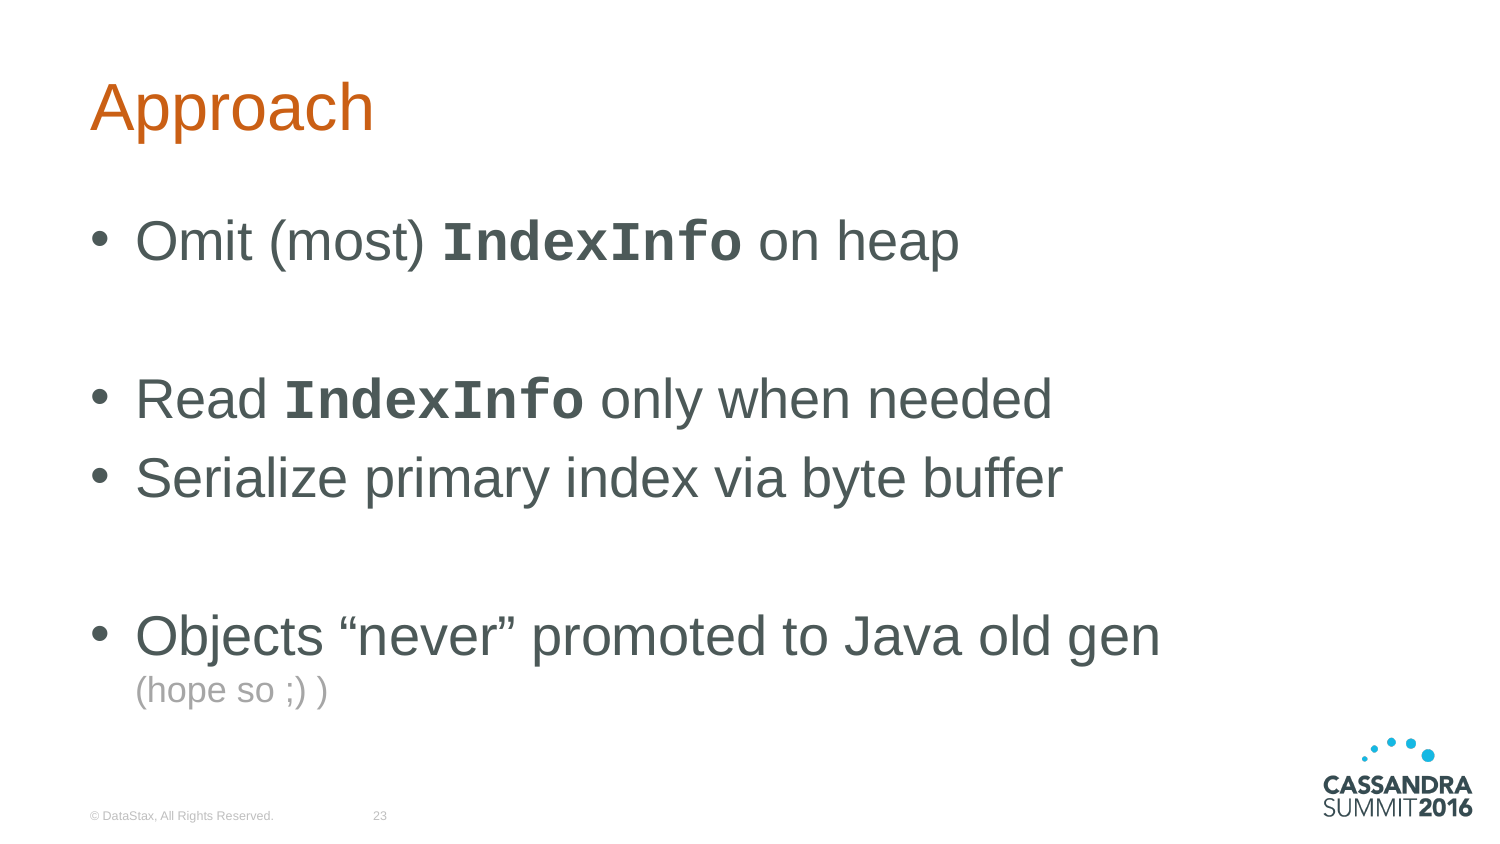

# Approach
Omit (most) IndexInfo on heap

Read IndexInfo only when needed
Serialize primary index via byte buffer

Objects “never” promoted to Java old gen
(hope so ;) )
© DataStax, All Rights Reserved.
23